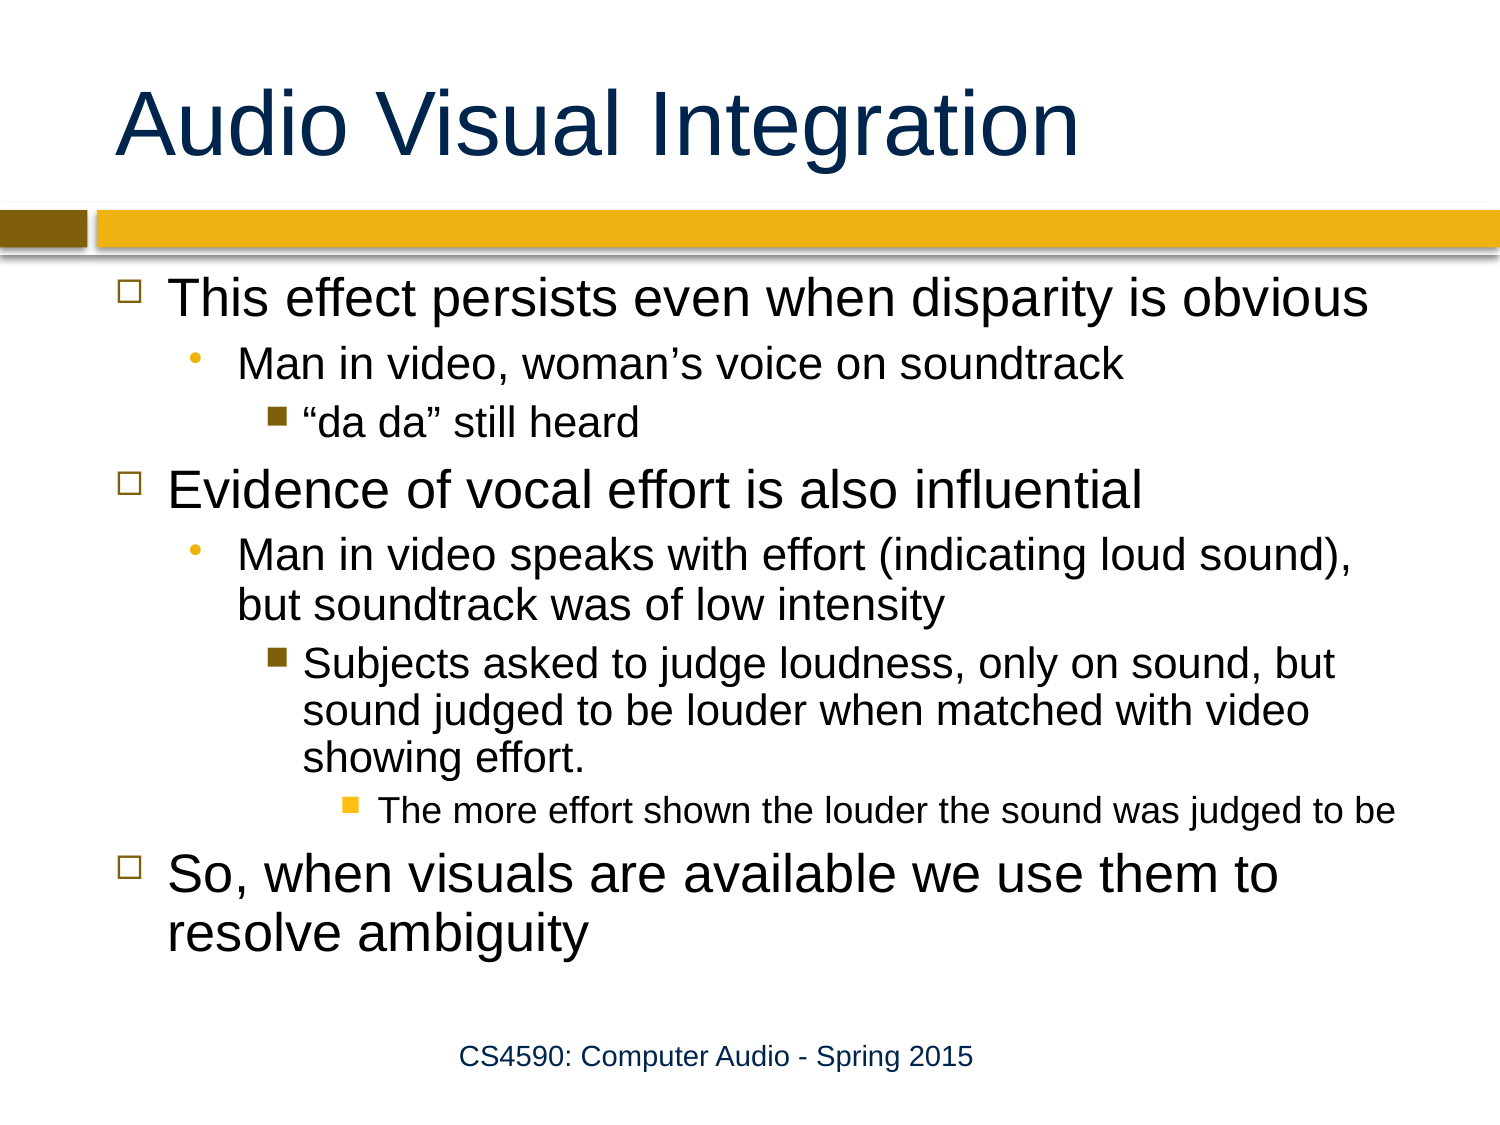

# Audio Visual Integration
This effect persists even when disparity is obvious
Man in video, woman’s voice on soundtrack
“da da” still heard
Evidence of vocal effort is also influential
Man in video speaks with effort (indicating loud sound), but soundtrack was of low intensity
Subjects asked to judge loudness, only on sound, but sound judged to be louder when matched with video showing effort.
The more effort shown the louder the sound was judged to be
So, when visuals are available we use them to resolve ambiguity
CS4590: Computer Audio - Spring 2015